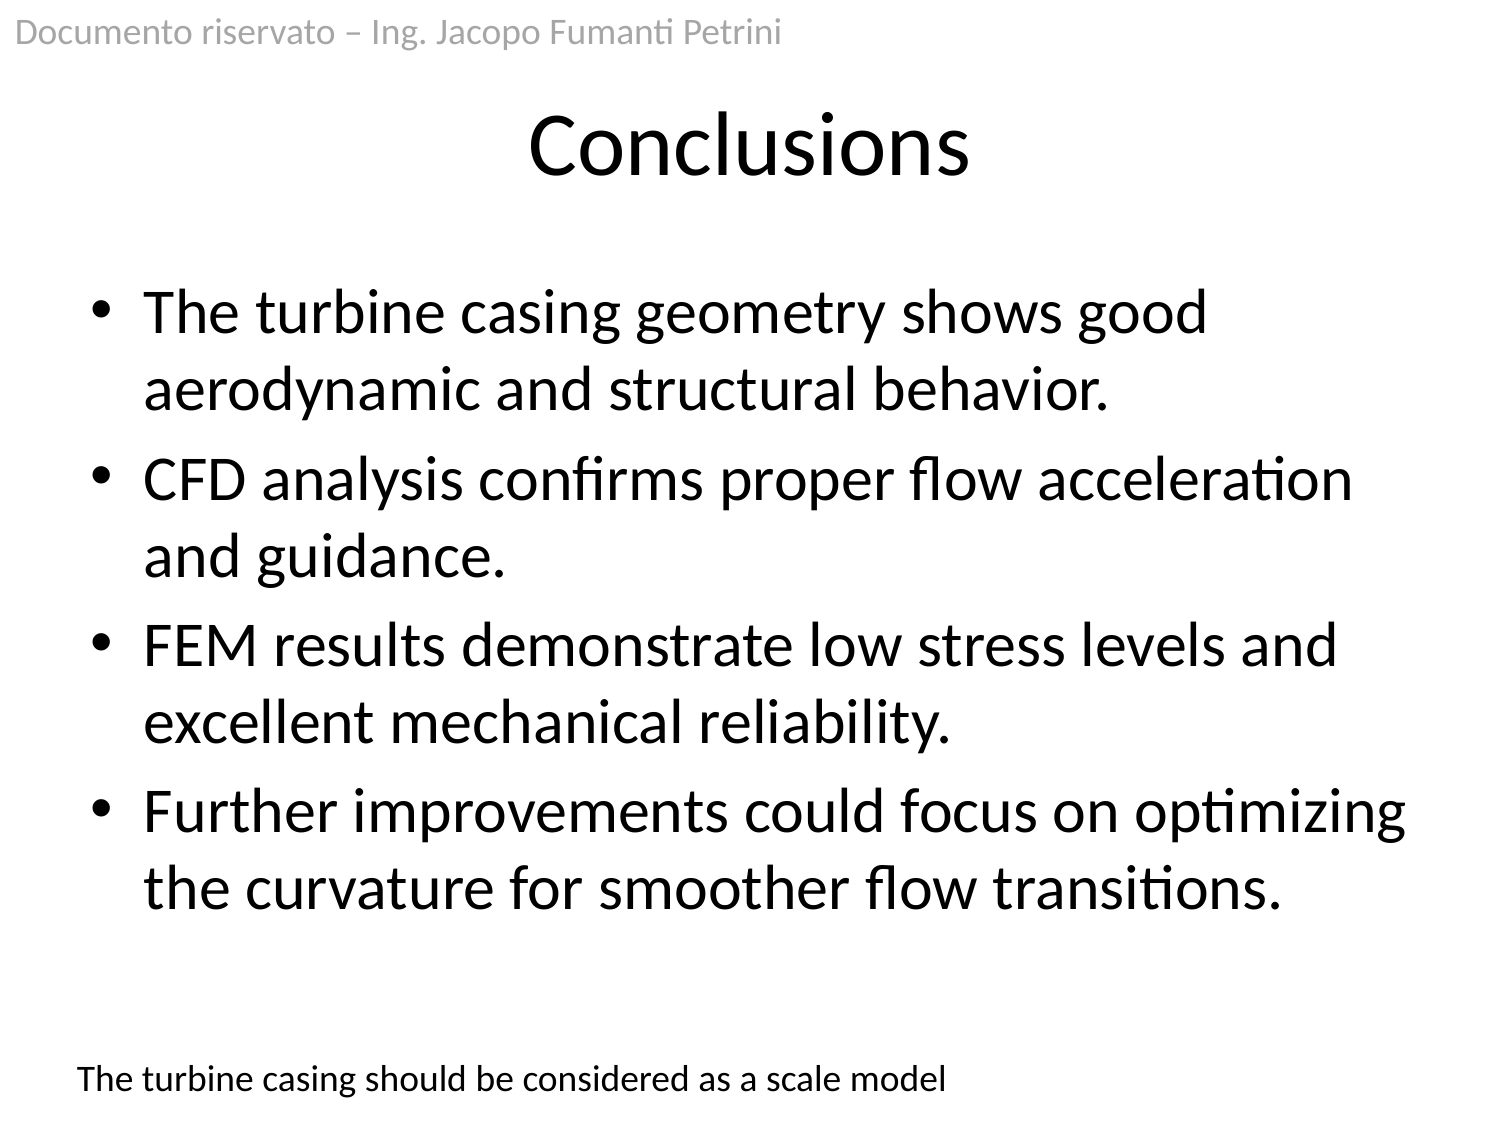

# Conclusions
The turbine casing geometry shows good aerodynamic and structural behavior.
CFD analysis confirms proper flow acceleration and guidance.
FEM results demonstrate low stress levels and excellent mechanical reliability.
Further improvements could focus on optimizing the curvature for smoother flow transitions.
The turbine casing should be considered as a scale model